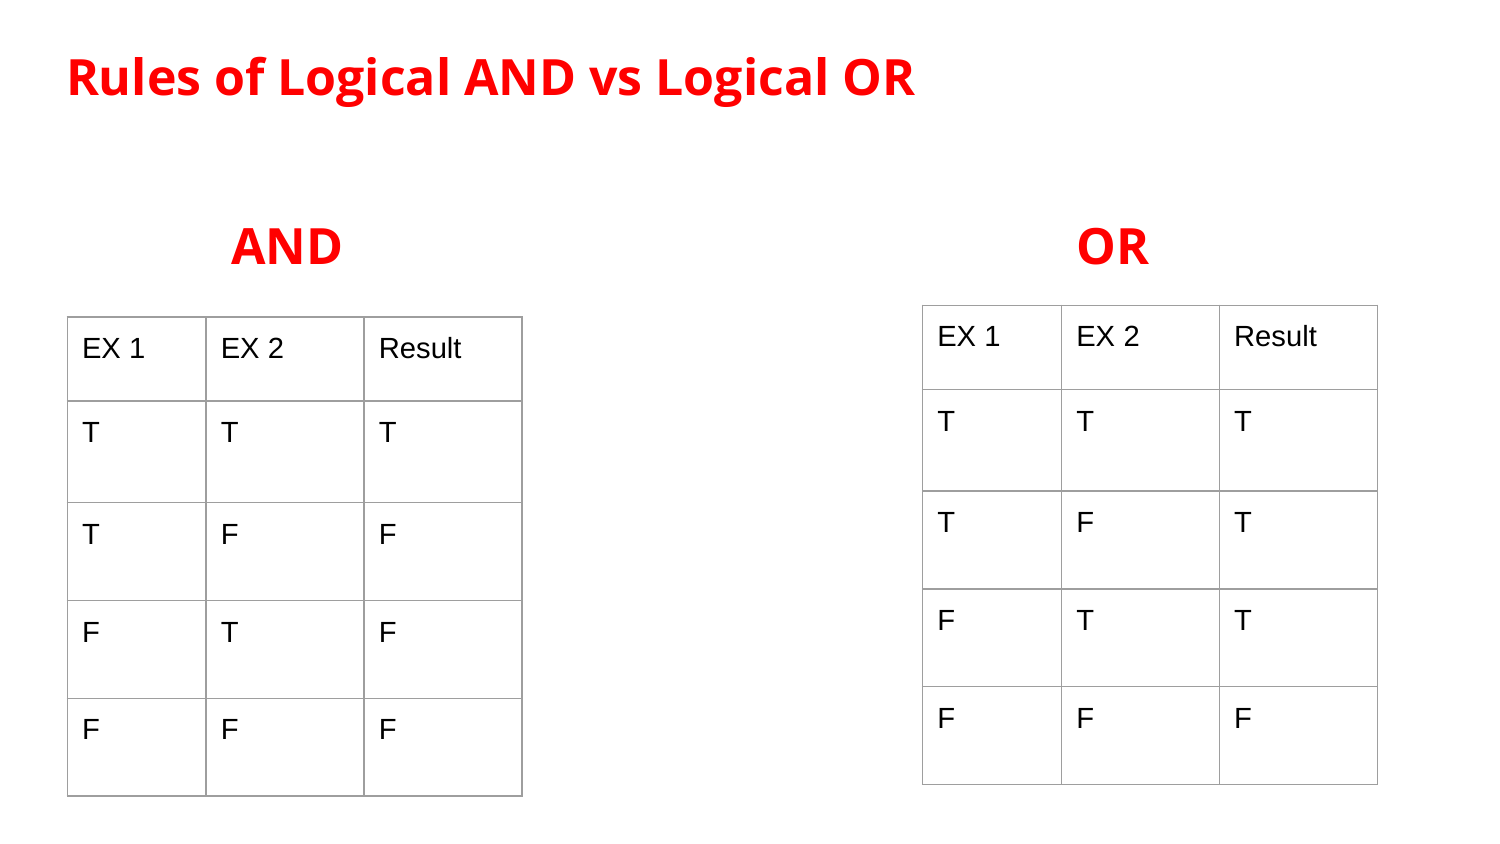

# Rules of Logical AND vs Logical OR
AND
OR
| EX 1 | EX 2 | Result |
| --- | --- | --- |
| T | T | T |
| T | F | T |
| F | T | T |
| F | F | F |
| EX 1 | EX 2 | Result |
| --- | --- | --- |
| T | T | T |
| T | F | F |
| F | T | F |
| F | F | F |